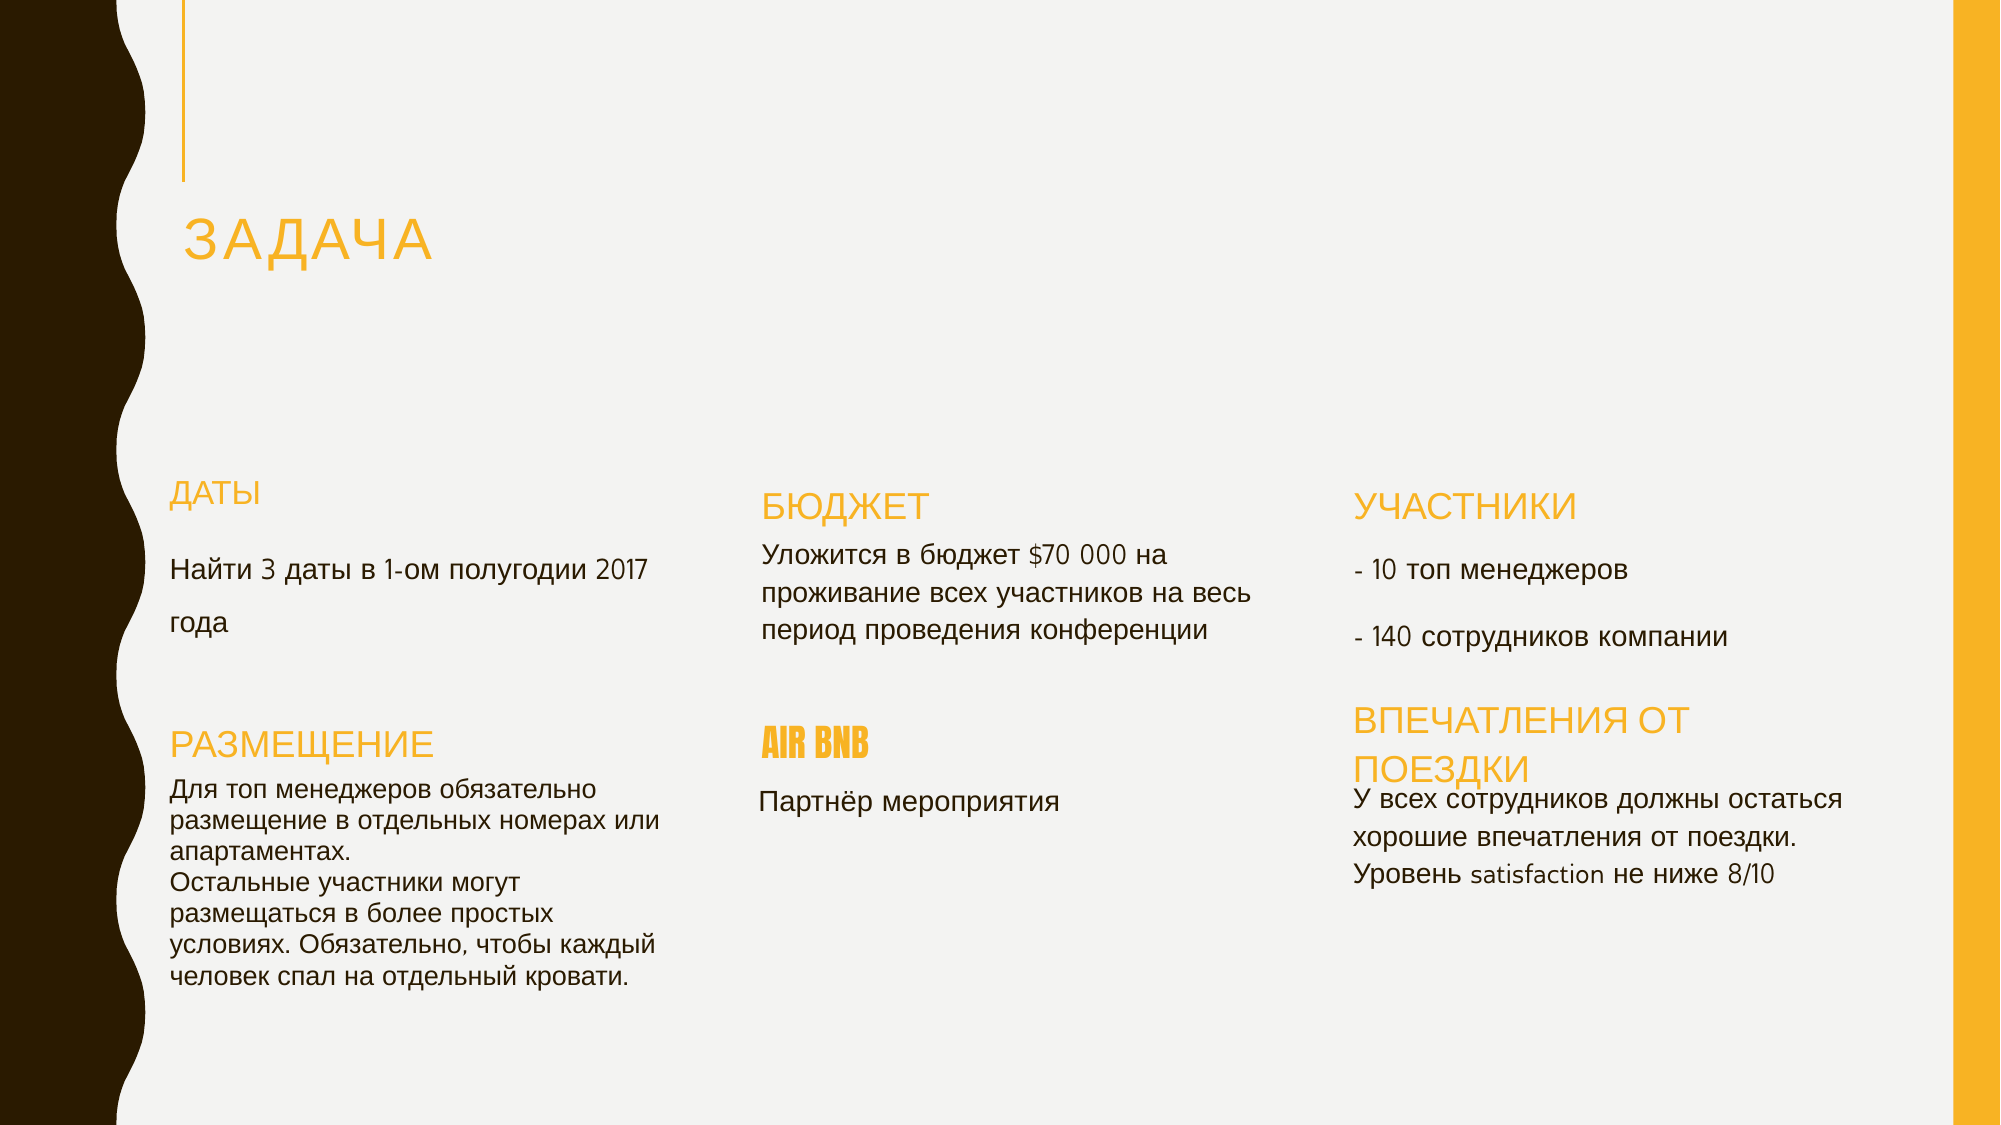

# Задача
Даты
Бюджет
Участники
Найти 3 даты в 1-ом полугодии 2017 года
Уложится в бюджет $70 000 на проживание всех участников на весь период проведения конференции
- 10 топ менеджеров
- 140 сотрудников компании
Размещение
Впечатления от поездки
Air BNB
Партнёр мероприятия
Для топ менеджеров обязательно размещение в отдельных номерах или апартаментах.
Остальные участники могут размещаться в более простых условиях. Обязательно, чтобы каждый человек спал на отдельный кровати.
У всех сотрудников должны остаться хорошие впечатления от поездки. Уровень satisfaction не ниже 8/10
2